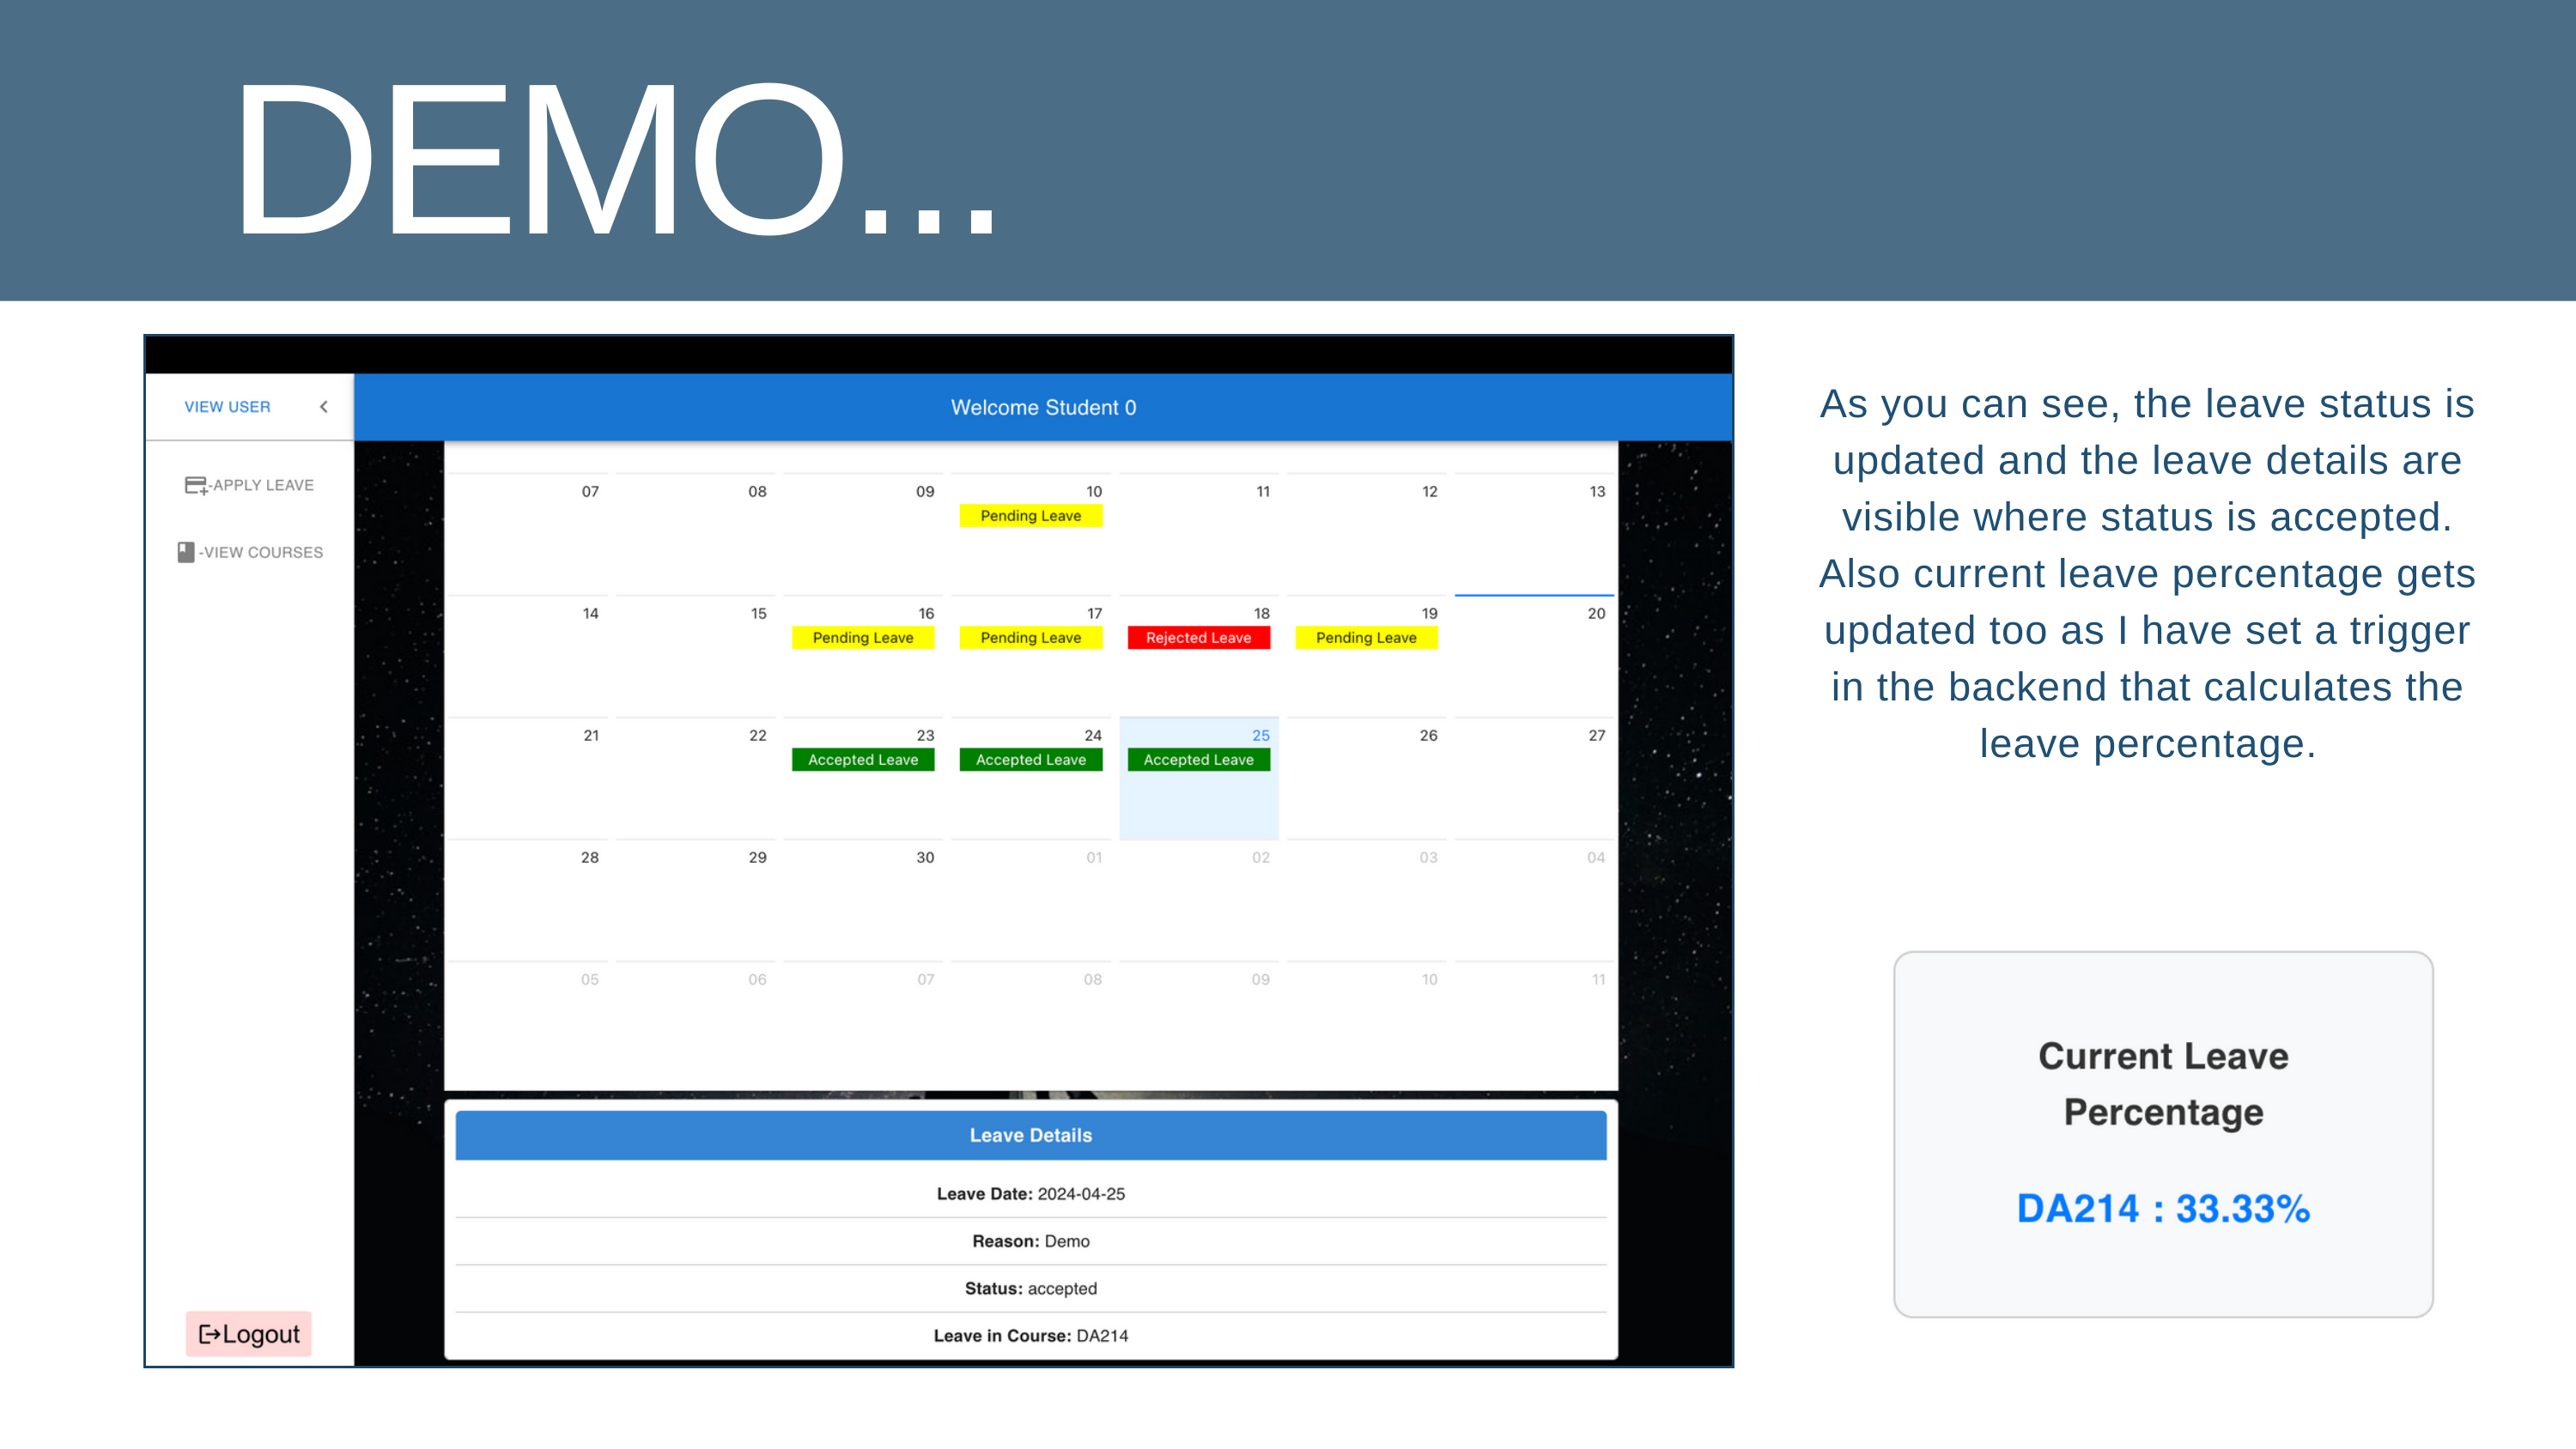

DEMO...

As you can see, the leave status is updated and the leave details are visible where status is accepted. Also current leave percentage gets updated too as I have set a trigger in the backend that calculates the leave percentage.